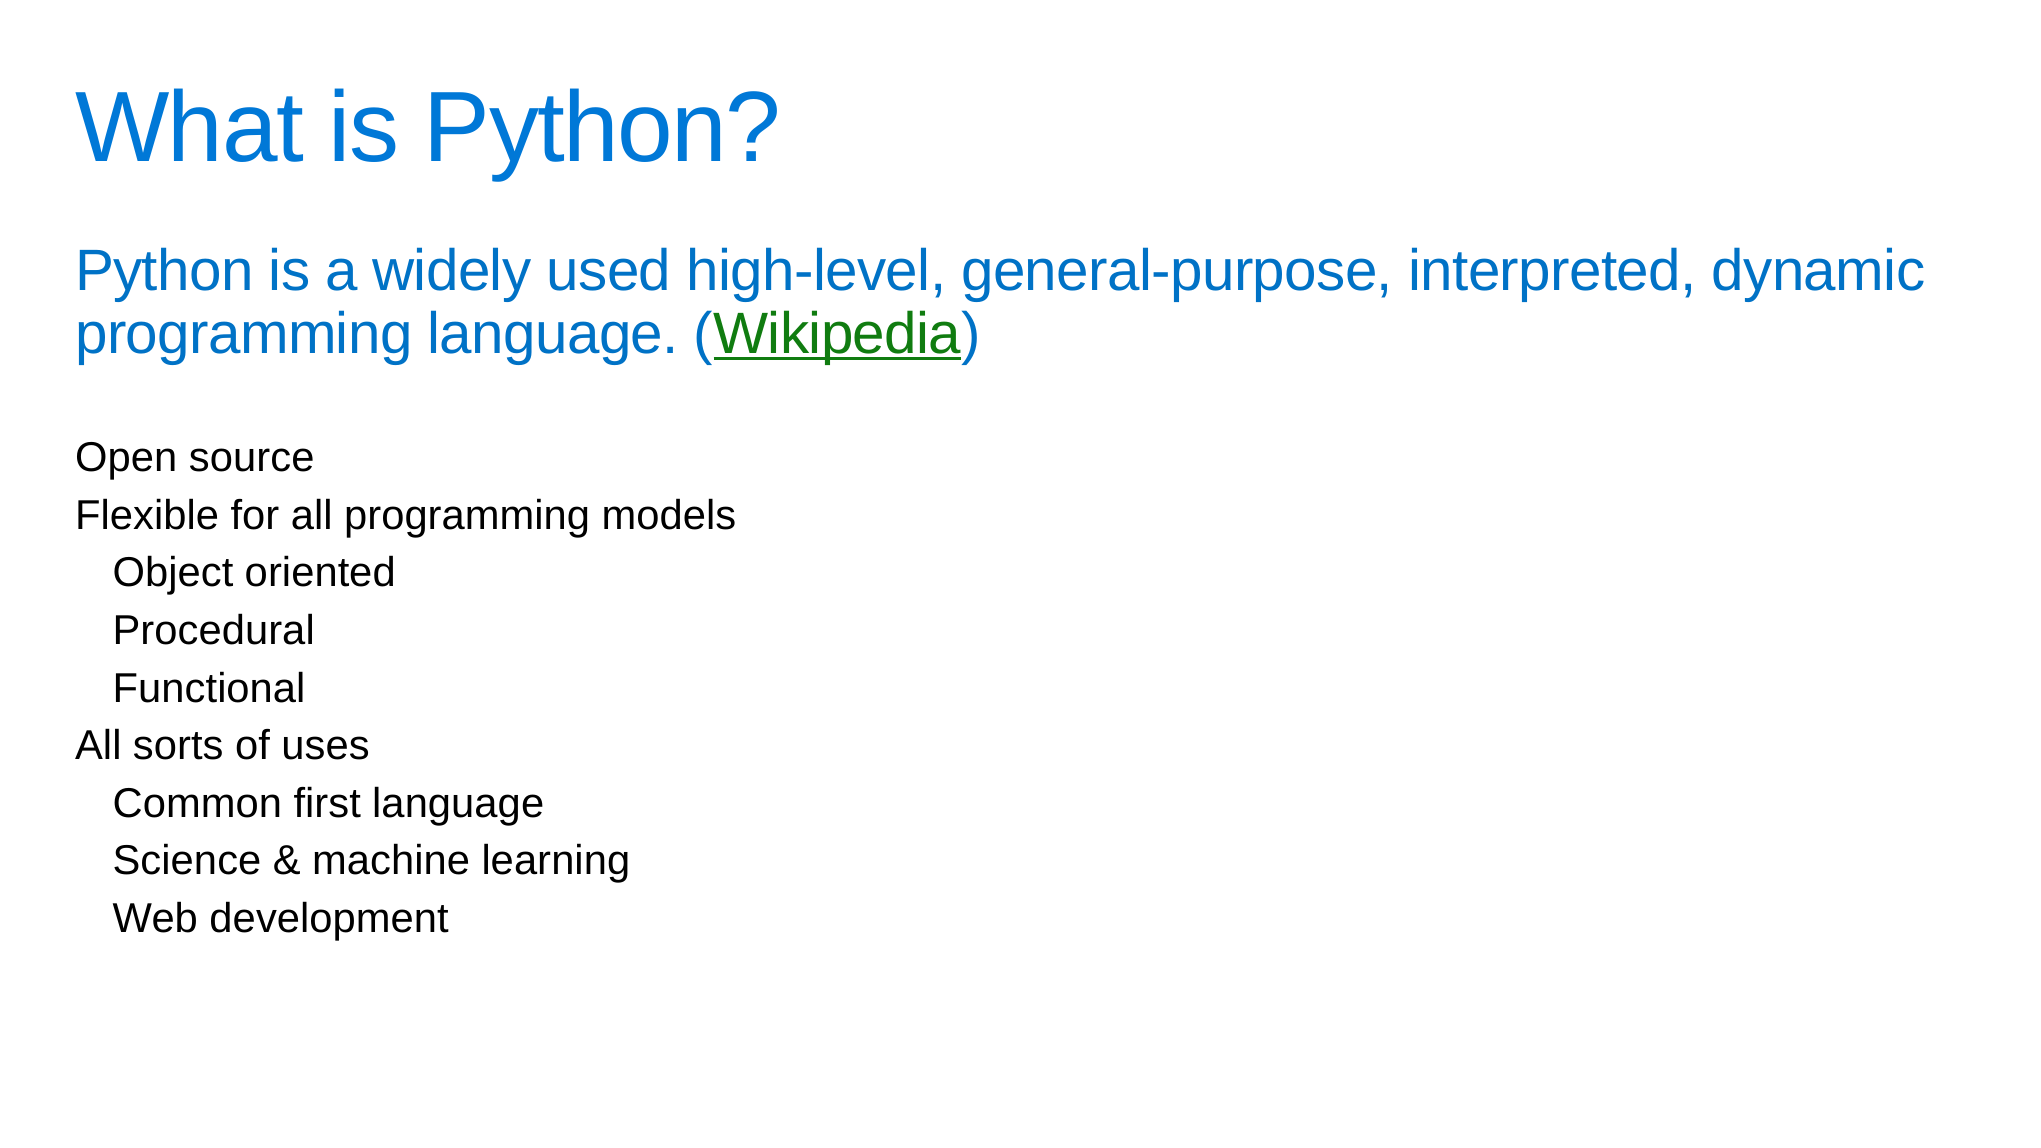

# What is Python?
Python is a widely used high-level, general-purpose, interpreted, dynamic programming language. (Wikipedia)

Open source
Flexible for all programming models
Object oriented
Procedural
Functional
All sorts of uses
Common first language
Science & machine learning
Web development